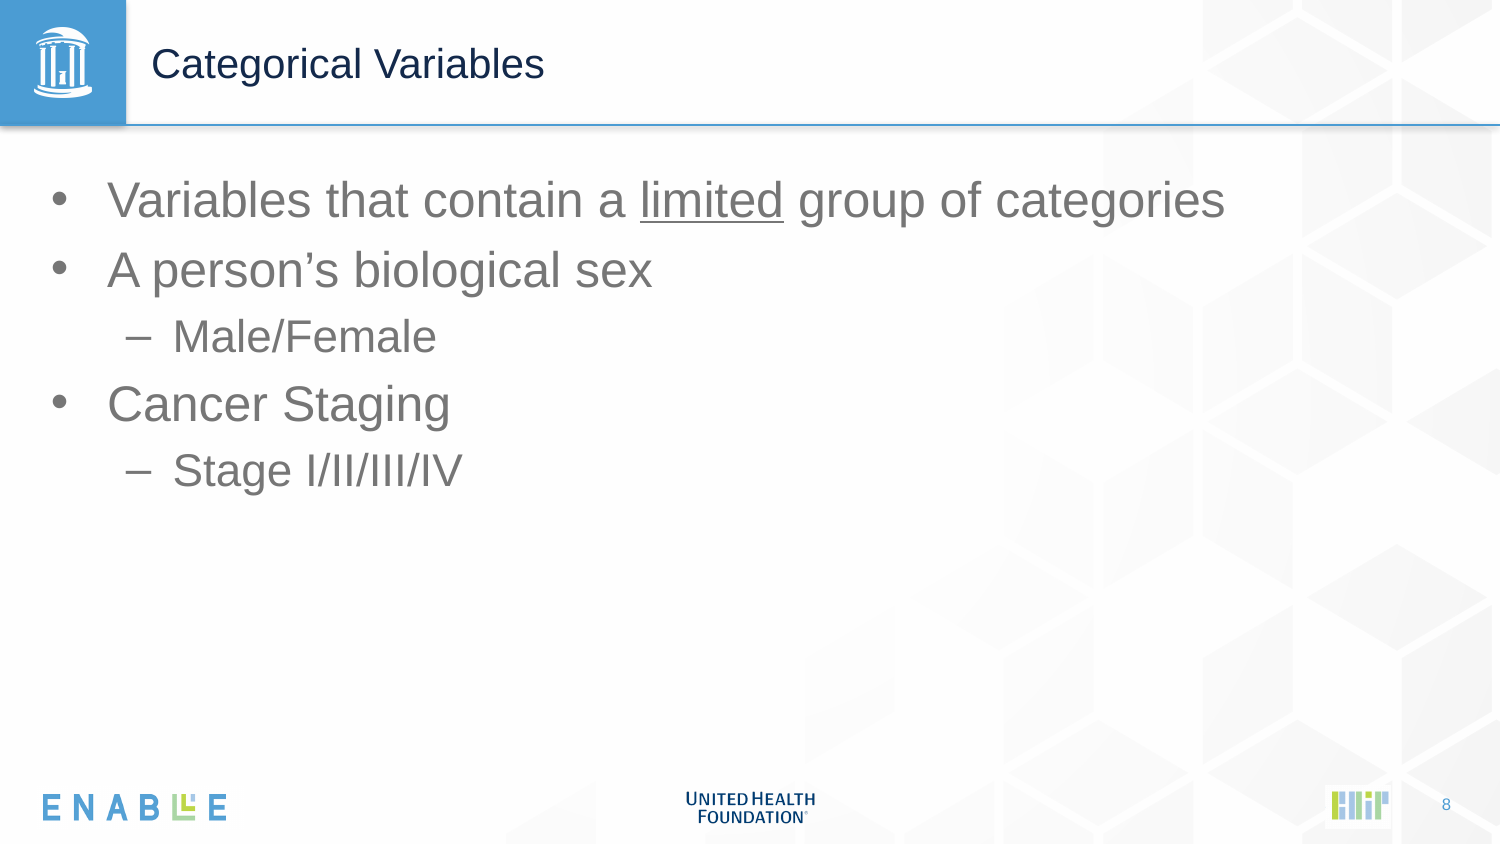

# Categorical Variables
Variables that contain a limited group of categories
A person’s biological sex
Male/Female
Cancer Staging
Stage I/II/III/IV

8